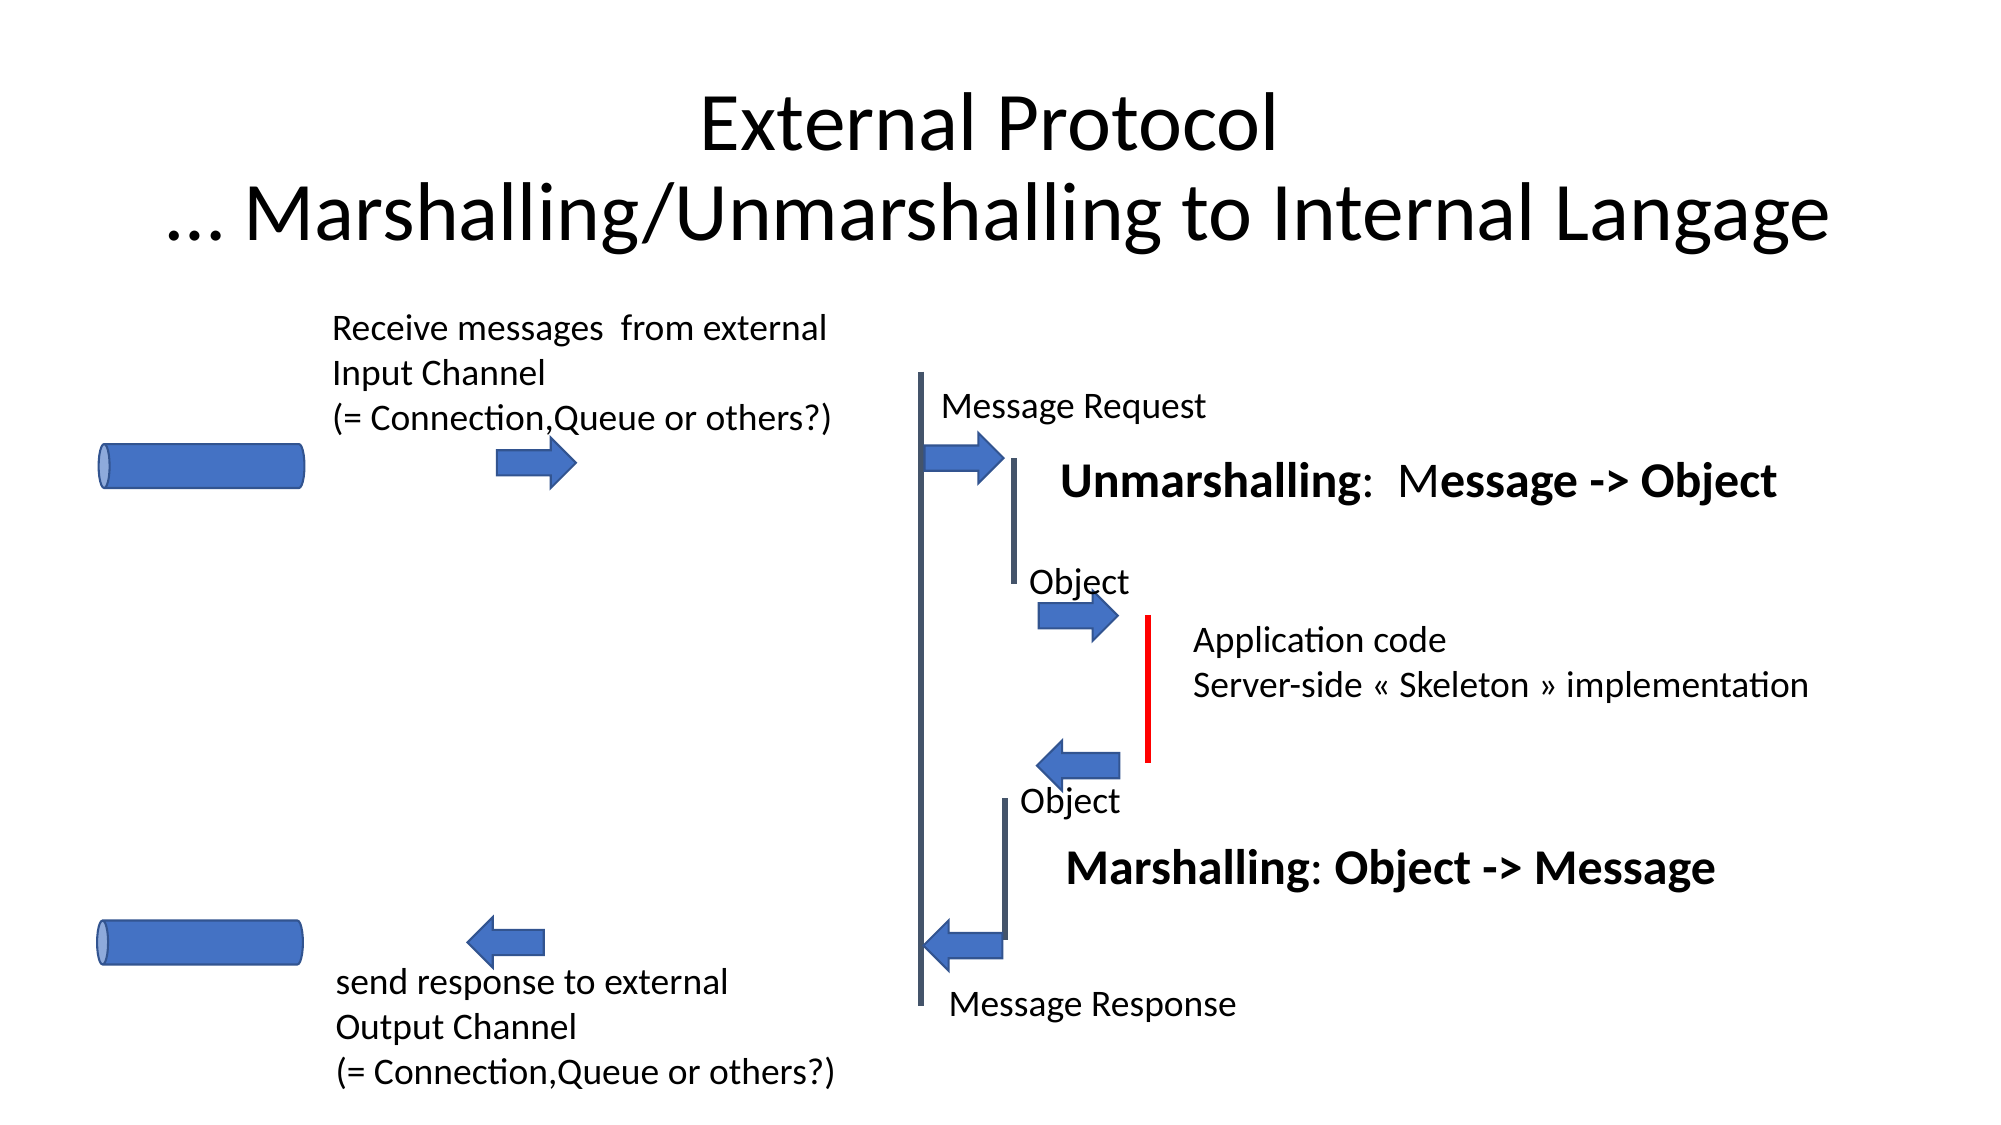

# External Protocol … Marshalling/Unmarshalling to Internal Langage
Receive messages  from external
Input Channel
(= Connection,Queue or others?)

Message Request

Unmarshalling:  Message -> Object
Object

Application code
Server-side « Skeleton » implementation

Object
Marshalling: Object -> Message

send response to external
Output Channel
(= Connection,Queue or others?)
Message Response